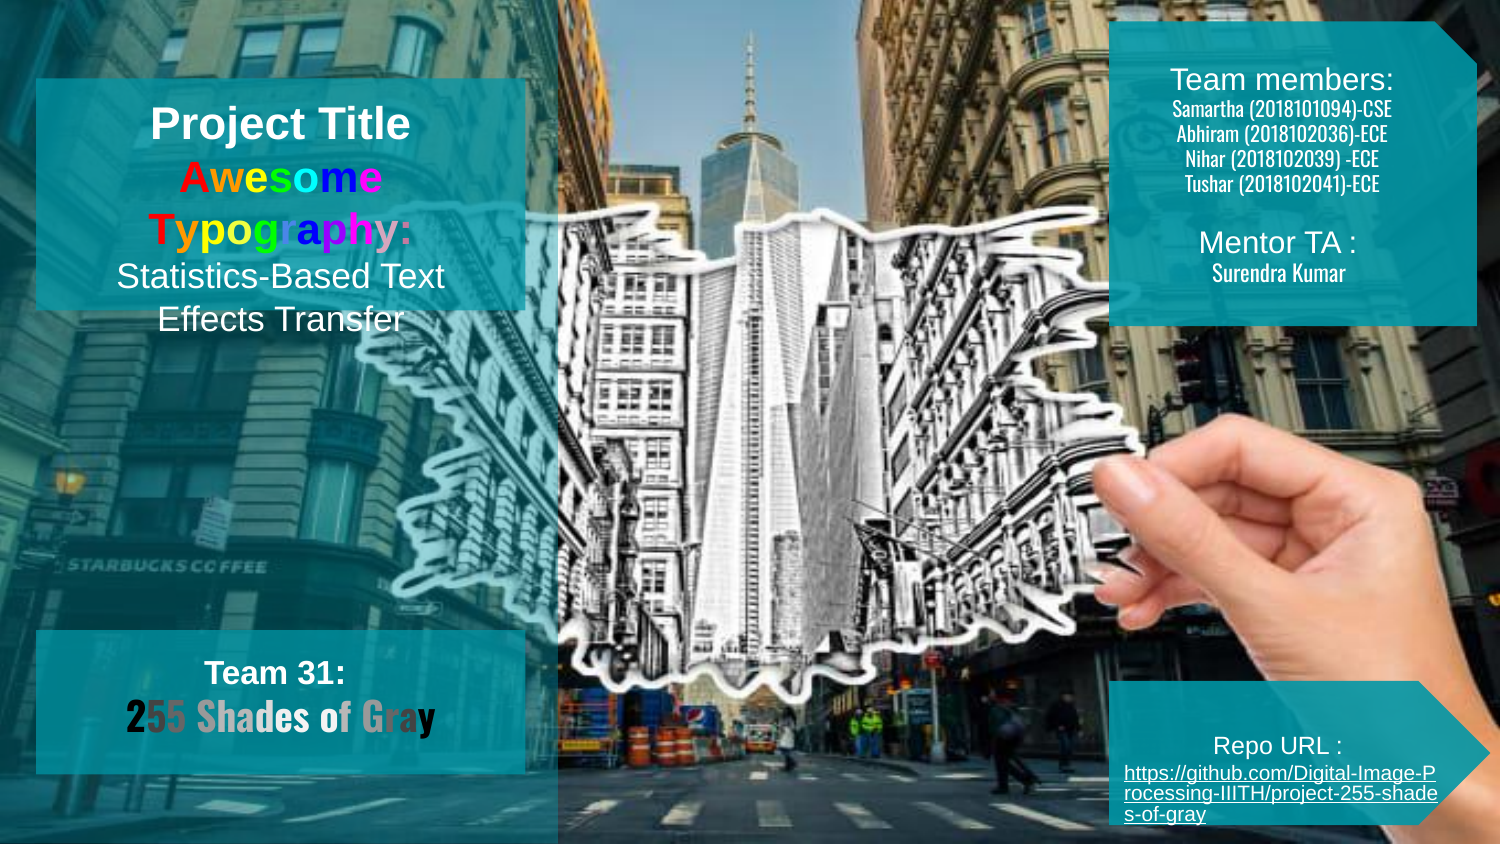

Team members:
Samartha (2018101094)-CSE
Abhiram (2018102036)-ECE
Nihar (2018102039) -ECE
Tushar (2018102041)-ECE

Mentor TA :
Surendra Kumar

Project Title
Awesome Typography:
Statistics-Based Text
Effects Transfer
Team 31:
255 Shades of Gray

Repo URL :
https://github.com/Digital-Image-Processing-IIITH/project-255-shades-of-gray